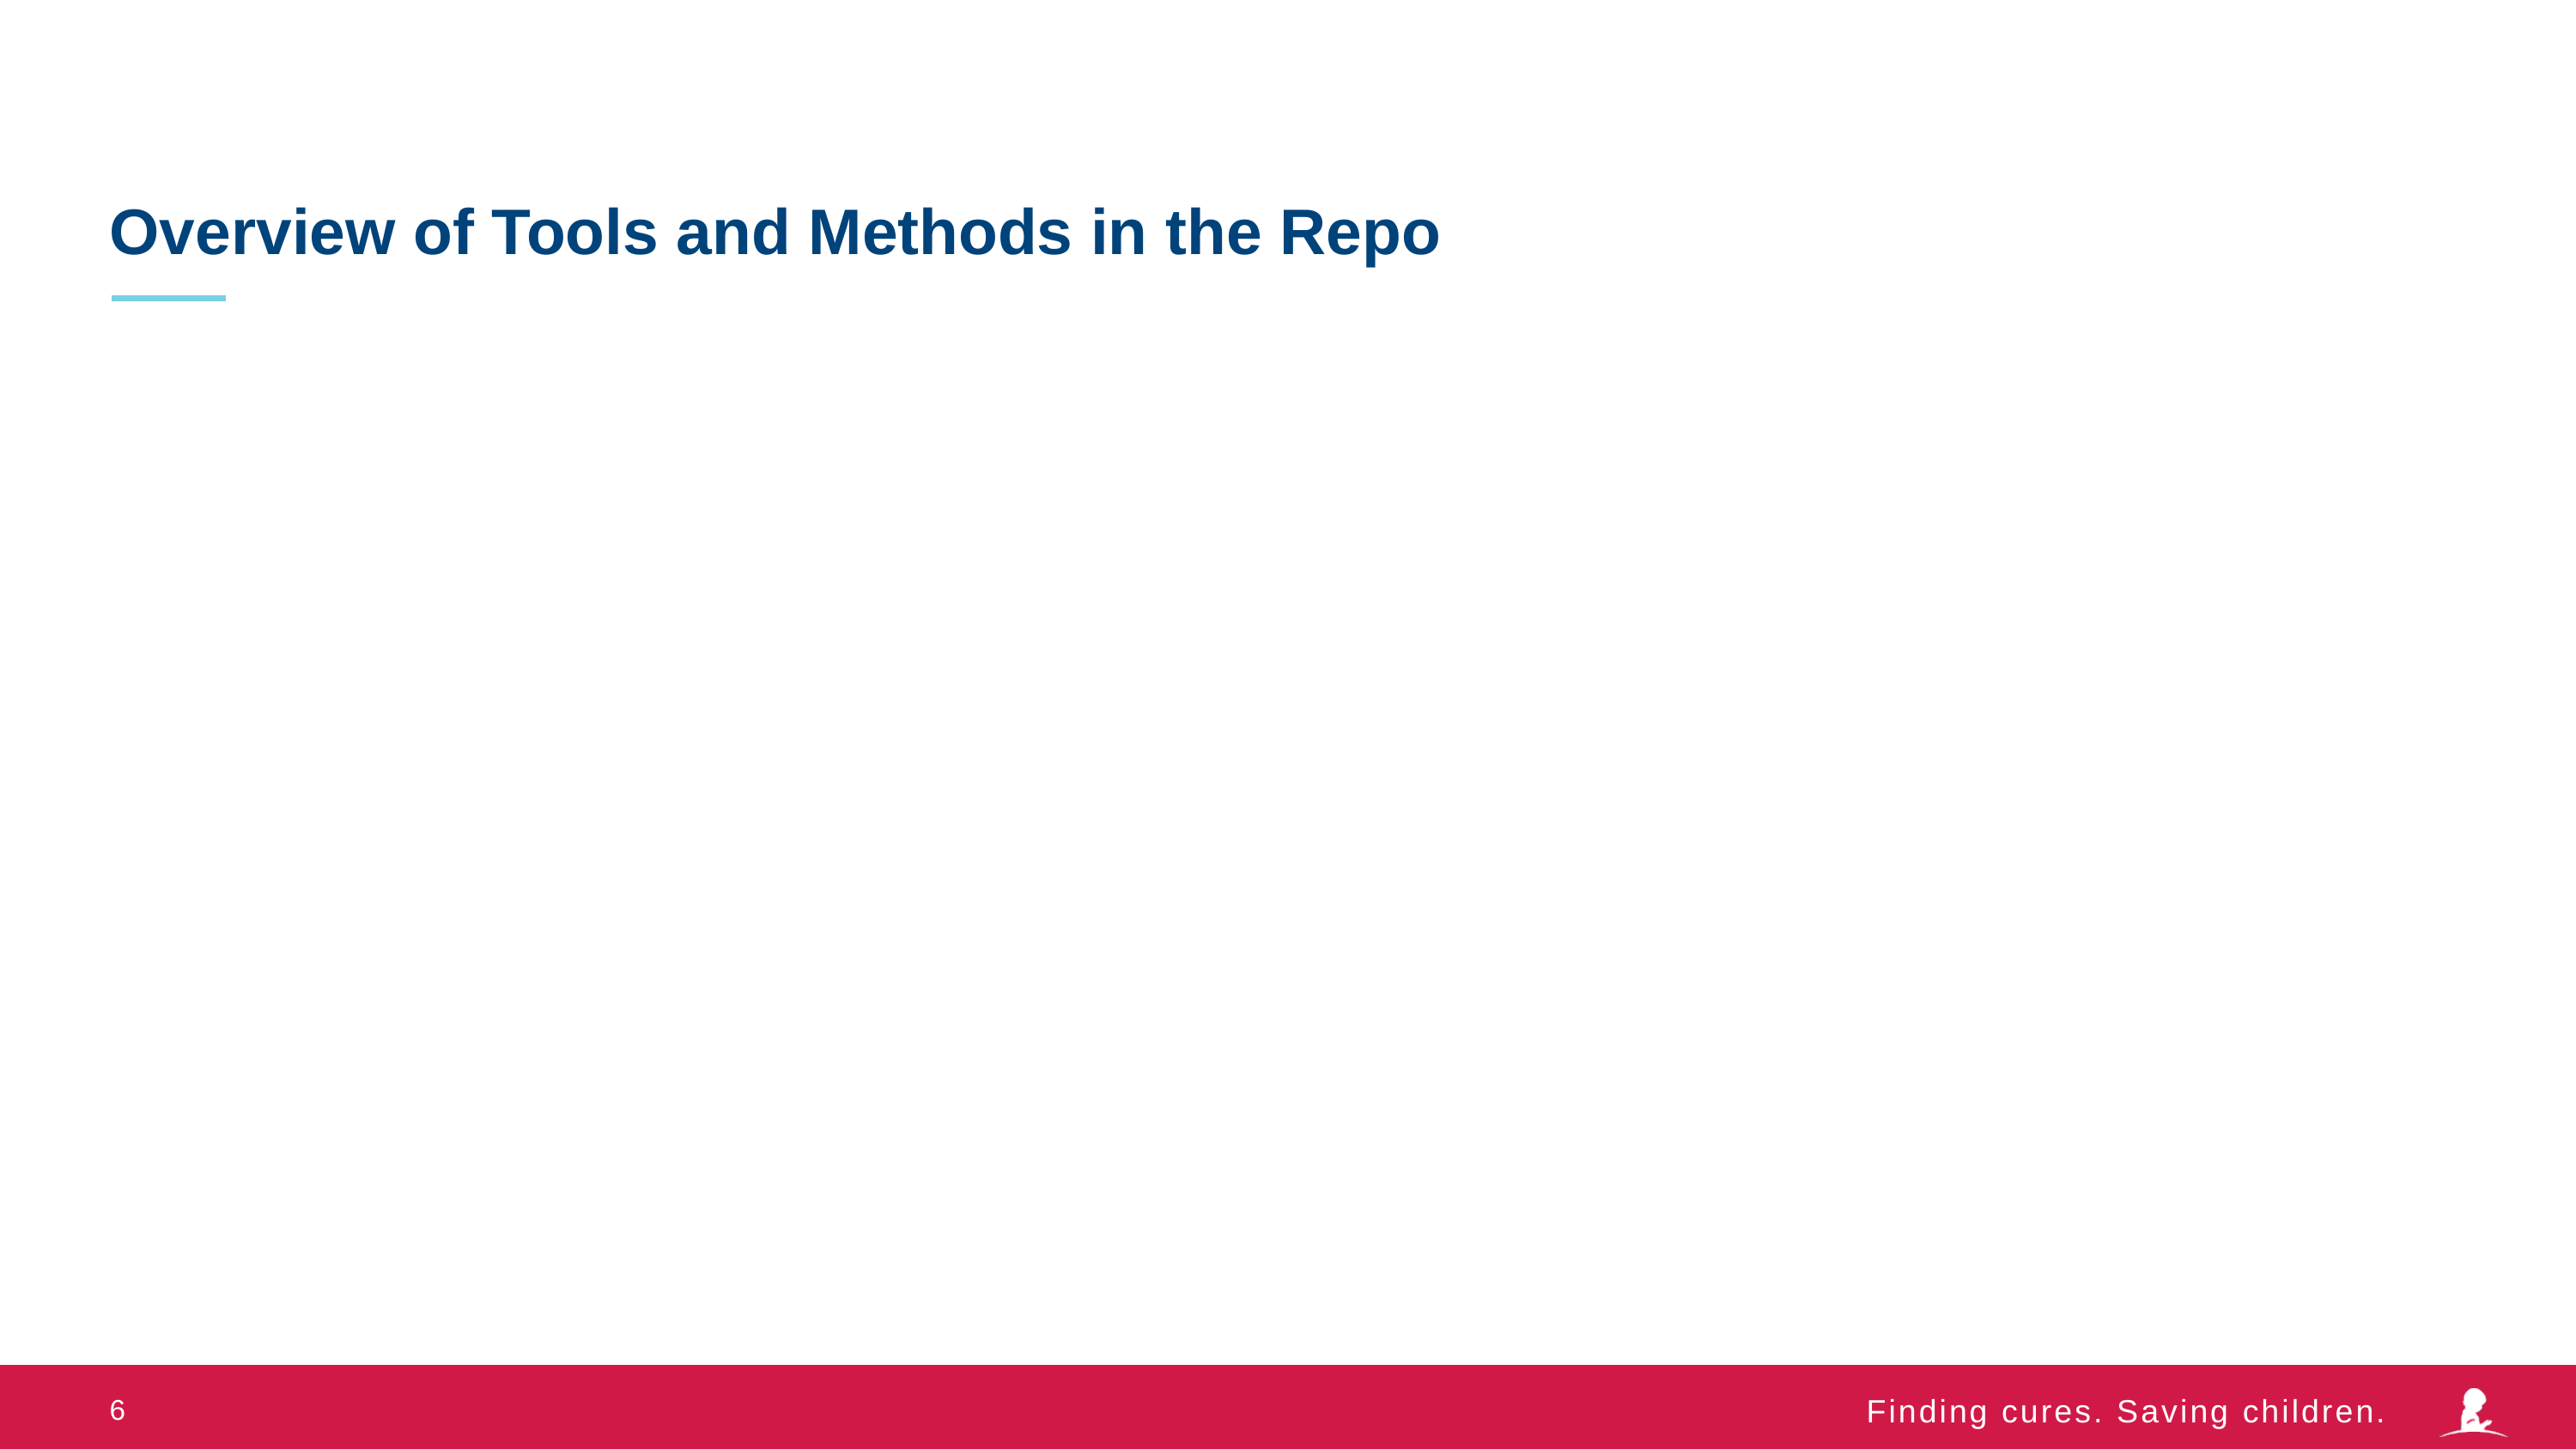

# Overview of Tools and Methods in the Repo
6